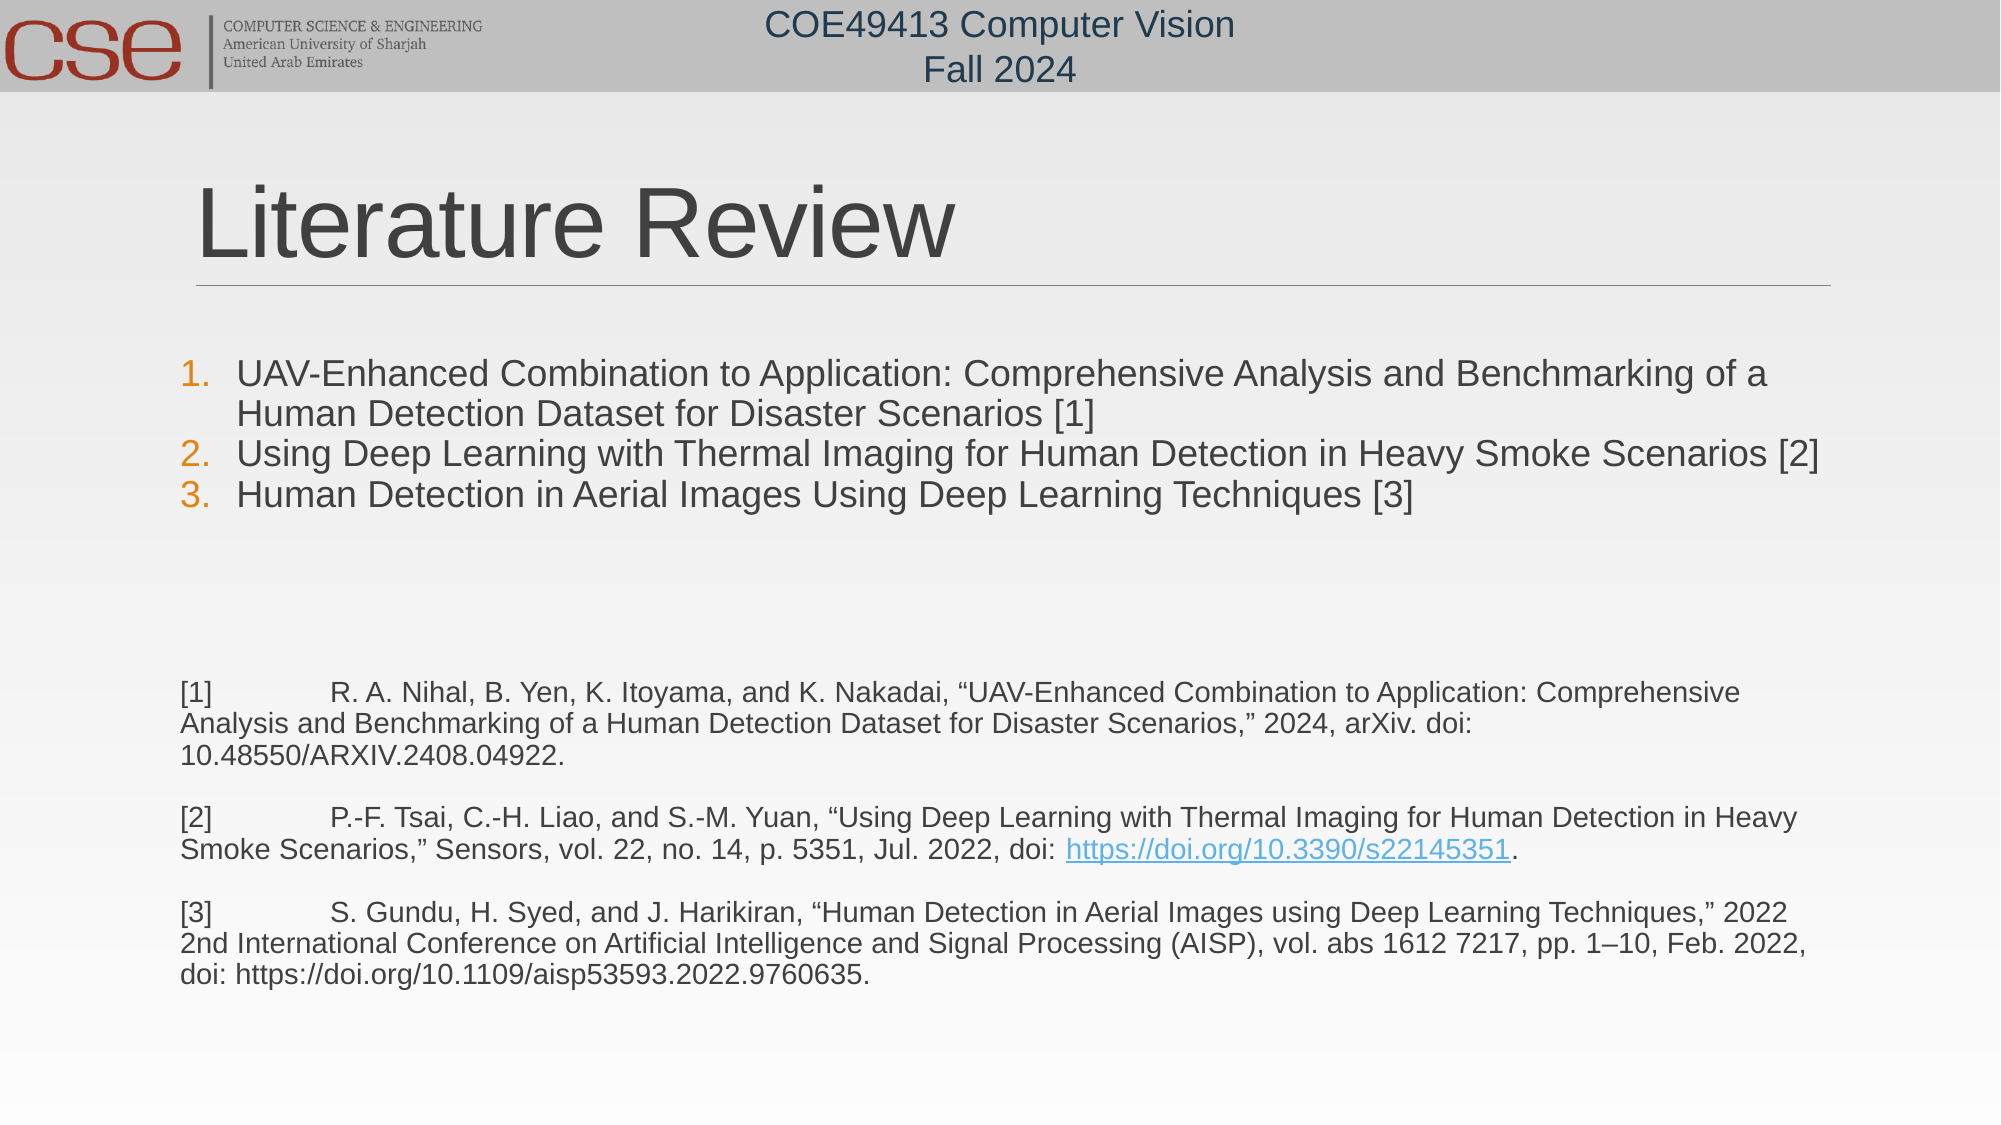

# Literature Review

UAV-Enhanced Combination to Application: Comprehensive Analysis and Benchmarking of a Human Detection Dataset for Disaster Scenarios [1]
Using Deep Learning with Thermal Imaging for Human Detection in Heavy Smoke Scenarios [2]
Human Detection in Aerial Images Using Deep Learning Techniques [3]

[1] 	R. A. Nihal, B. Yen, K. Itoyama, and K. Nakadai, “UAV-Enhanced Combination to Application: Comprehensive Analysis and Benchmarking of a Human Detection Dataset for Disaster Scenarios,” 2024, arXiv. doi: 10.48550/ARXIV.2408.04922.

[2] 	P.-F. Tsai, C.-H. Liao, and S.-M. Yuan, “Using Deep Learning with Thermal Imaging for Human Detection in Heavy Smoke Scenarios,” Sensors, vol. 22, no. 14, p. 5351, Jul. 2022, doi: https://doi.org/10.3390/s22145351.

[3]	S. Gundu, H. Syed, and J. Harikiran, “Human Detection in Aerial Images using Deep Learning Techniques,” 2022 2nd International Conference on Artificial Intelligence and Signal Processing (AISP), vol. abs 1612 7217, pp. 1–10, Feb. 2022, doi: https://doi.org/10.1109/aisp53593.2022.9760635.